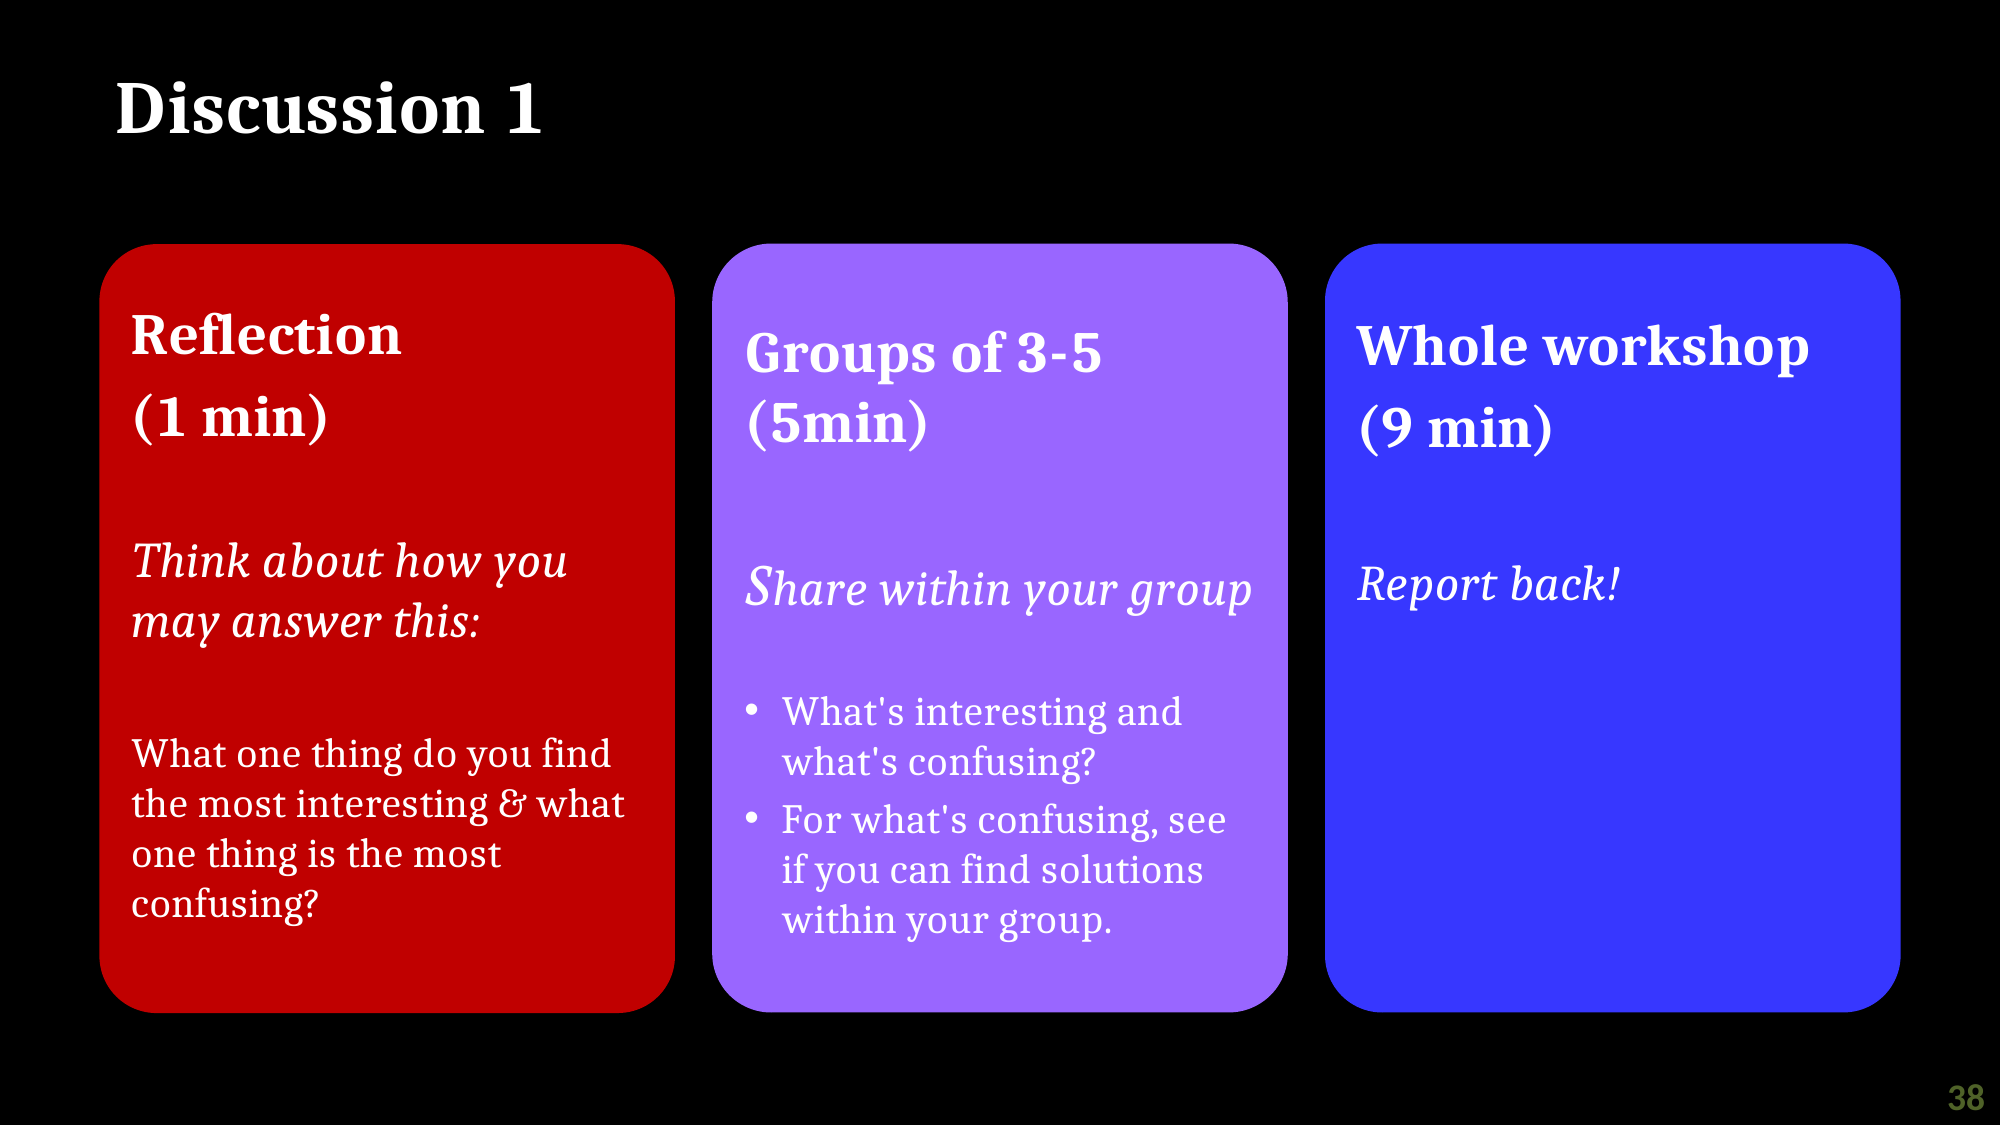

# Discussion 1
Groups of 3-5 (5min)

Share within your group

What's interesting and what's confusing?
For what's confusing, see if you can find solutions within your group.

Whole workshop
(9 min)

Report back!

Reflection
(1 min)

Think about how you may answer this:

What one thing do you find the most interesting & what one thing is the most confusing?

38